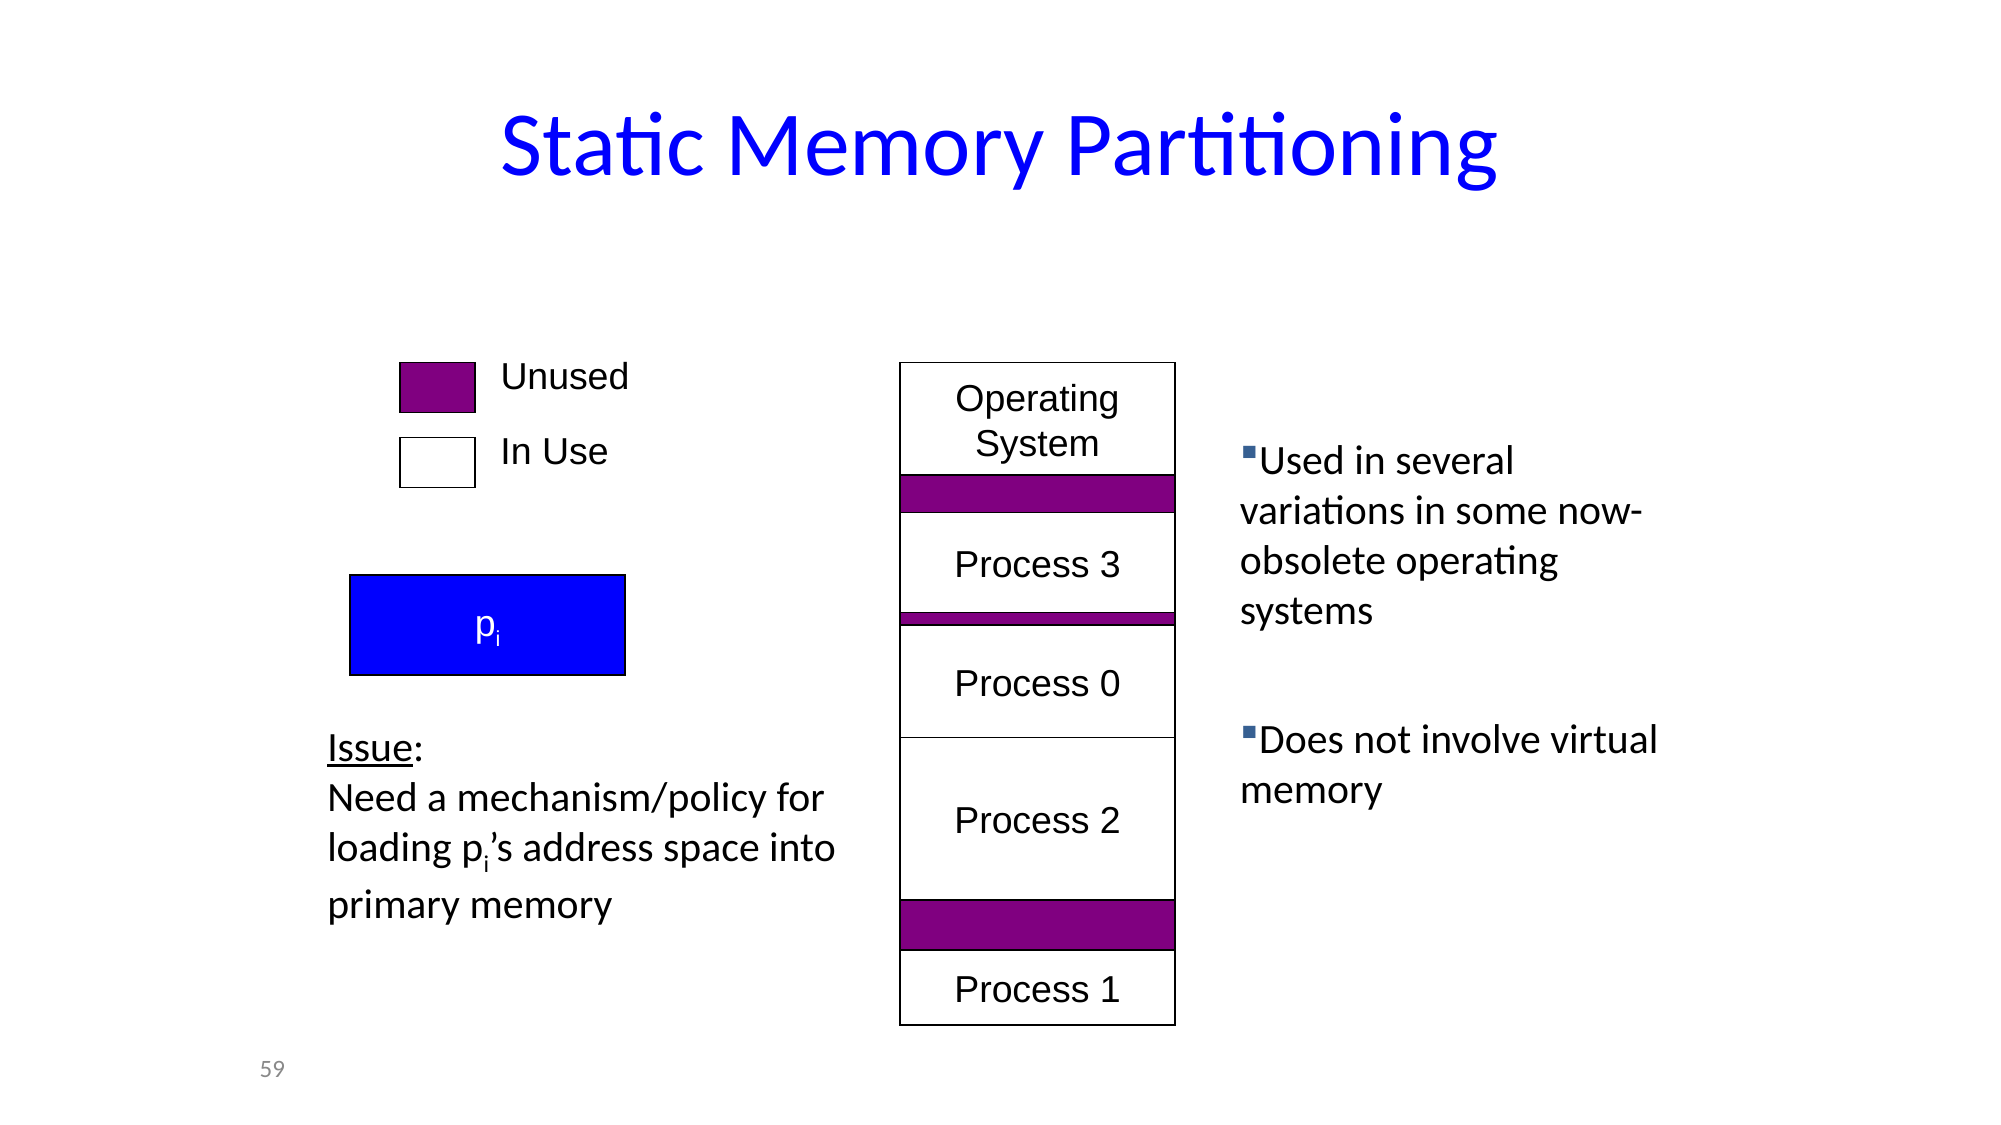

# Static Memory Partitioning
Unused

Operating
System
In Use
Used in several variations in some now-obsolete operating systems

Does not involve virtual memory

Process 3
pi
Process 0
Issue:
Need a mechanism/policy for loading pi’s address space into primary memory
Process 2
Process 1
59